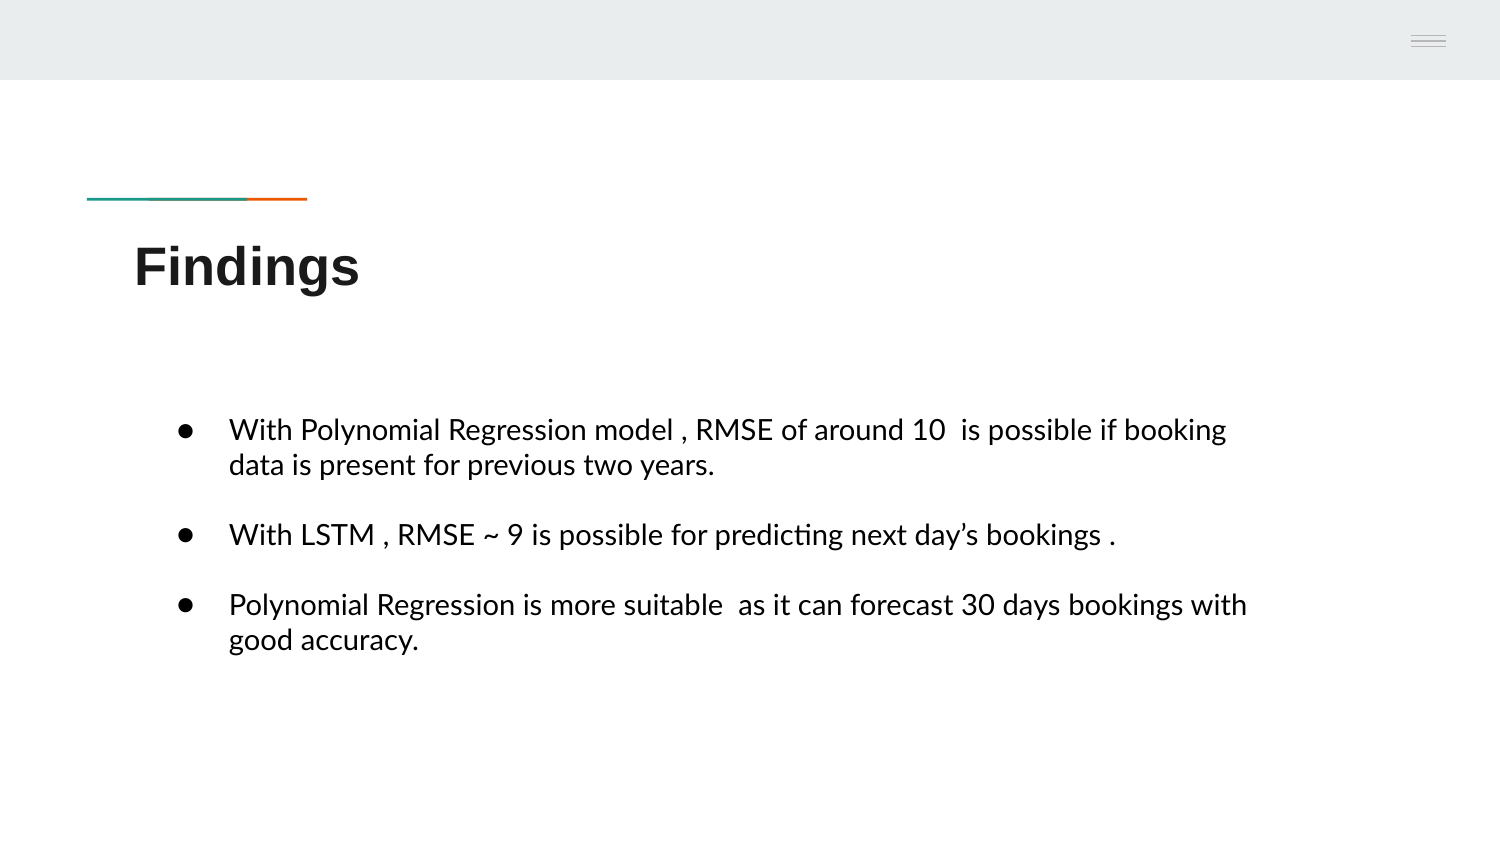

# Findings
With Polynomial Regression model , RMSE of around 10  is possible if booking data is present for previous two years.

With LSTM , RMSE ~ 9 is possible for predicting next day’s bookings .

Polynomial Regression is more suitable  as it can forecast 30 days bookings with good accuracy.